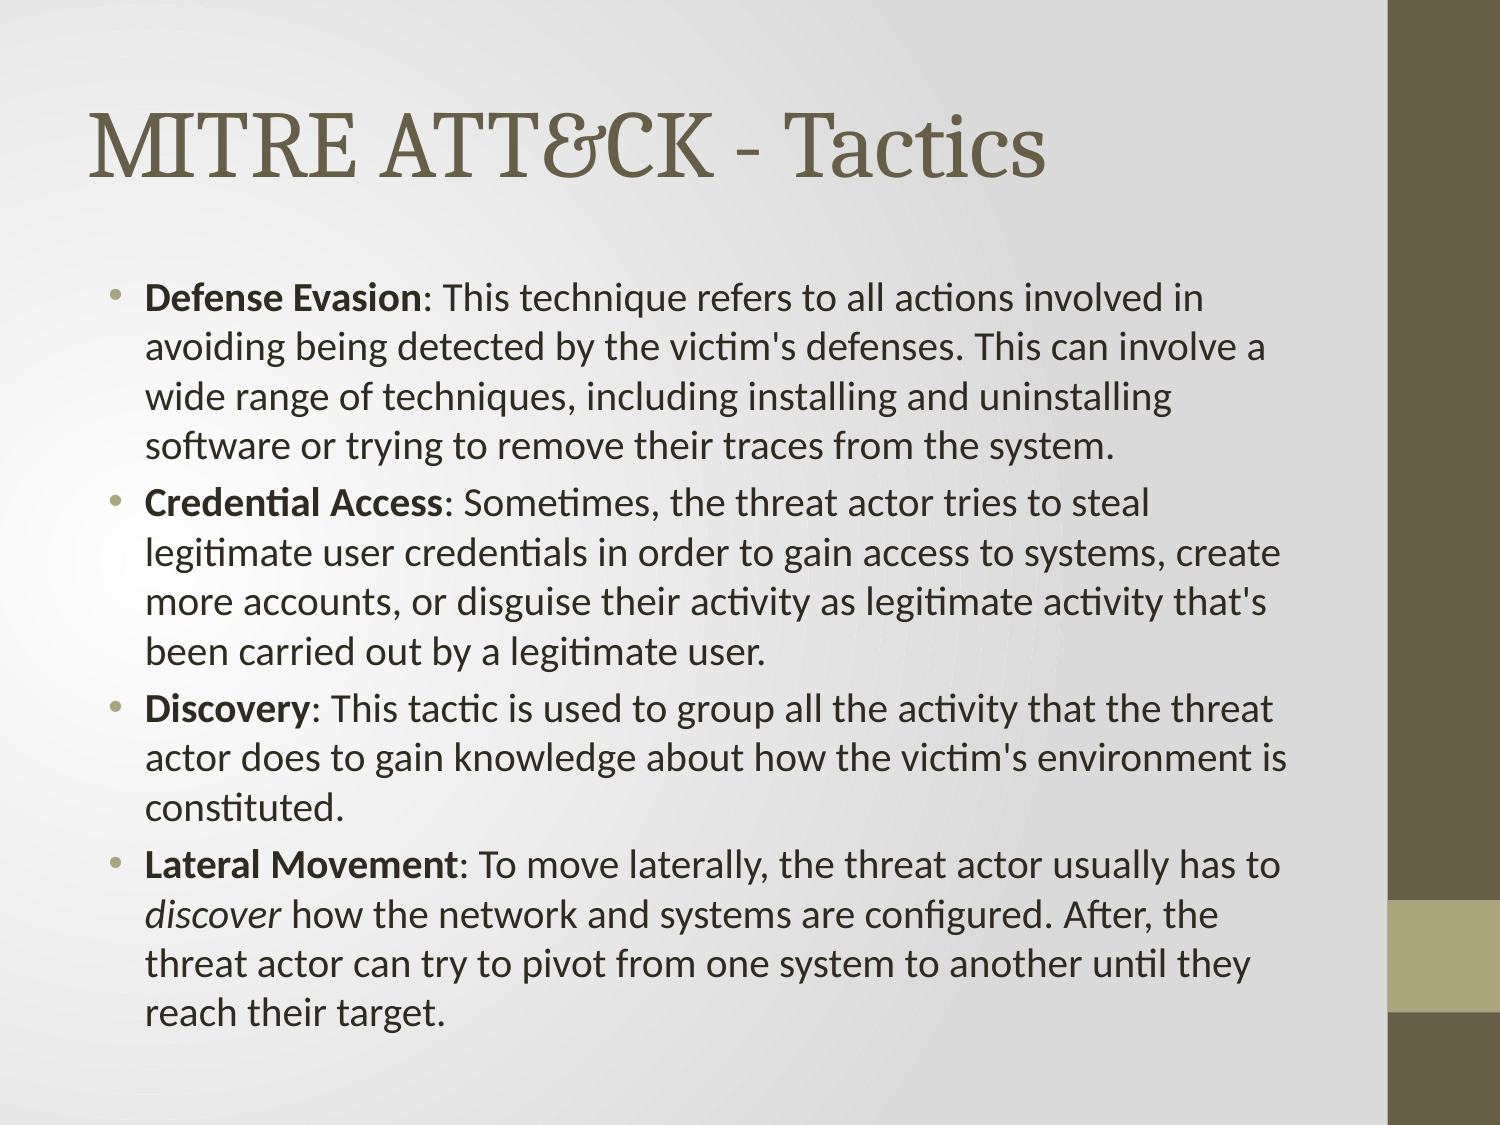

# MITRE ATT&CK - Tactics
Defense Evasion: This technique refers to all actions involved in avoiding being detected by the victim's defenses. This can involve a wide range of techniques, including installing and uninstalling software or trying to remove their traces from the system.
Credential Access: Sometimes, the threat actor tries to steal legitimate user credentials in order to gain access to systems, create more accounts, or disguise their activity as legitimate activity that's been carried out by a legitimate user.
Discovery: This tactic is used to group all the activity that the threat actor does to gain knowledge about how the victim's environment is constituted.
Lateral Movement: To move laterally, the threat actor usually has to discover how the network and systems are configured. After, the threat actor can try to pivot from one system to another until they reach their target.